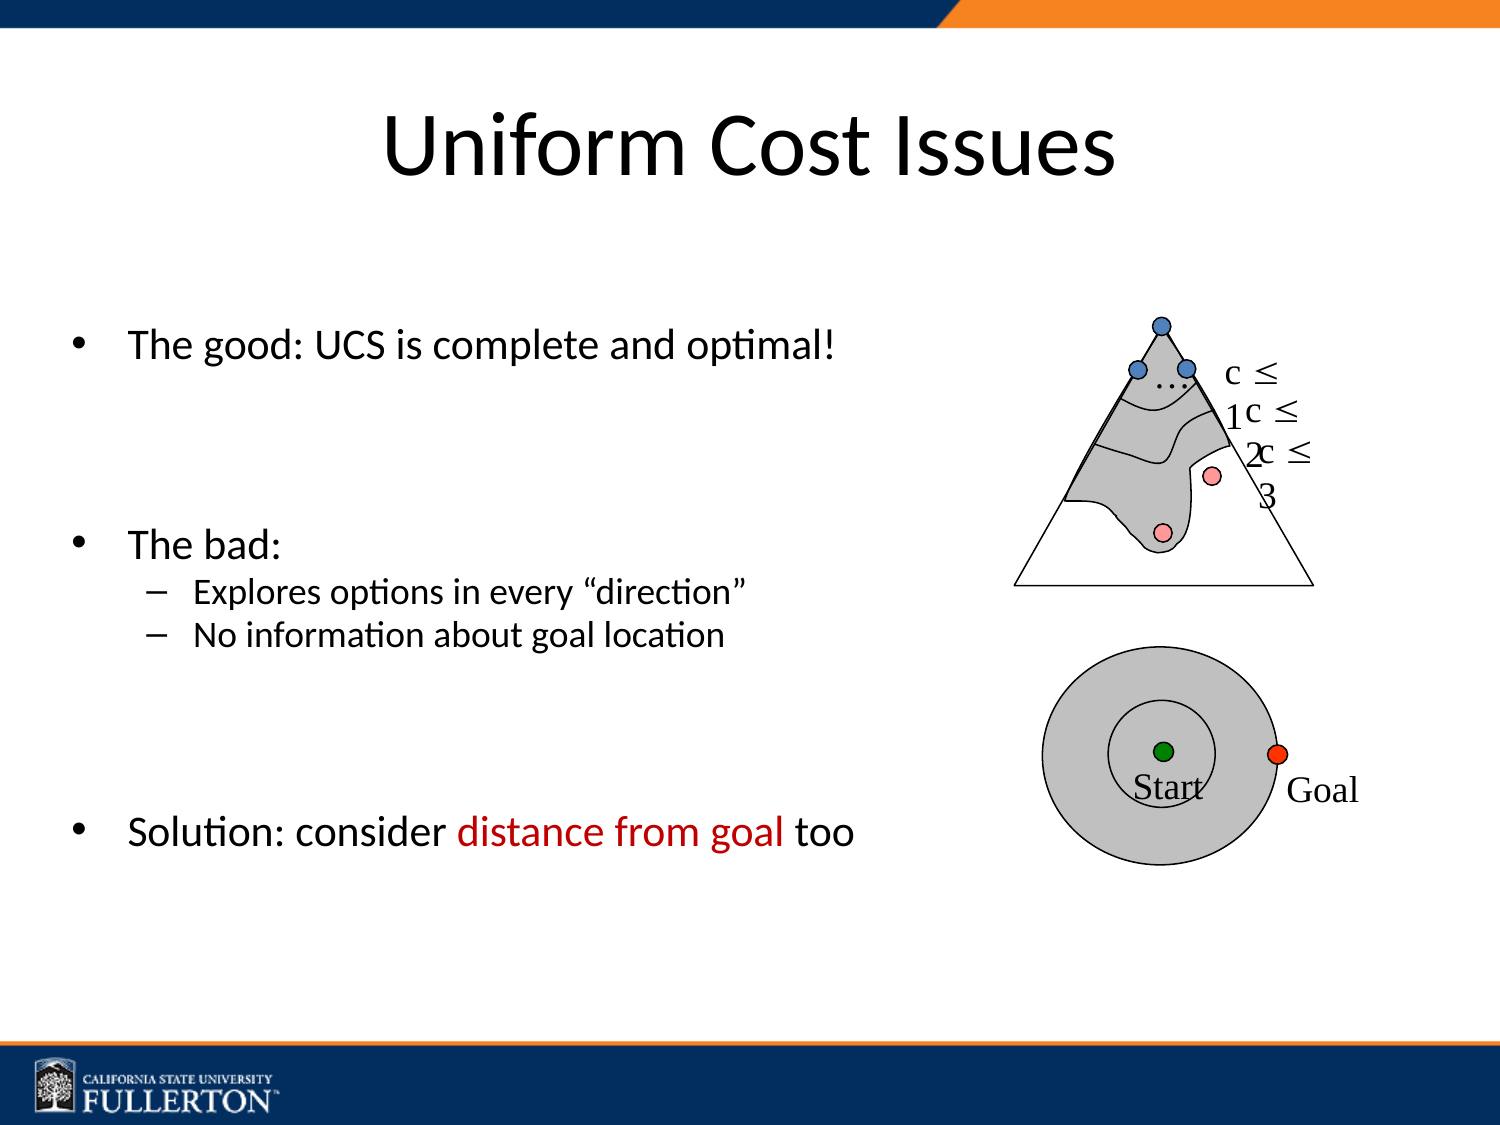

# Uniform Cost Issues

c ≤ 1
…

c ≤ 2

c ≤ 3

The good: UCS is complete and optimal!

The bad:
Explores options in every “direction”
No information about goal location

Solution: consider distance from goal too

Start
Goal